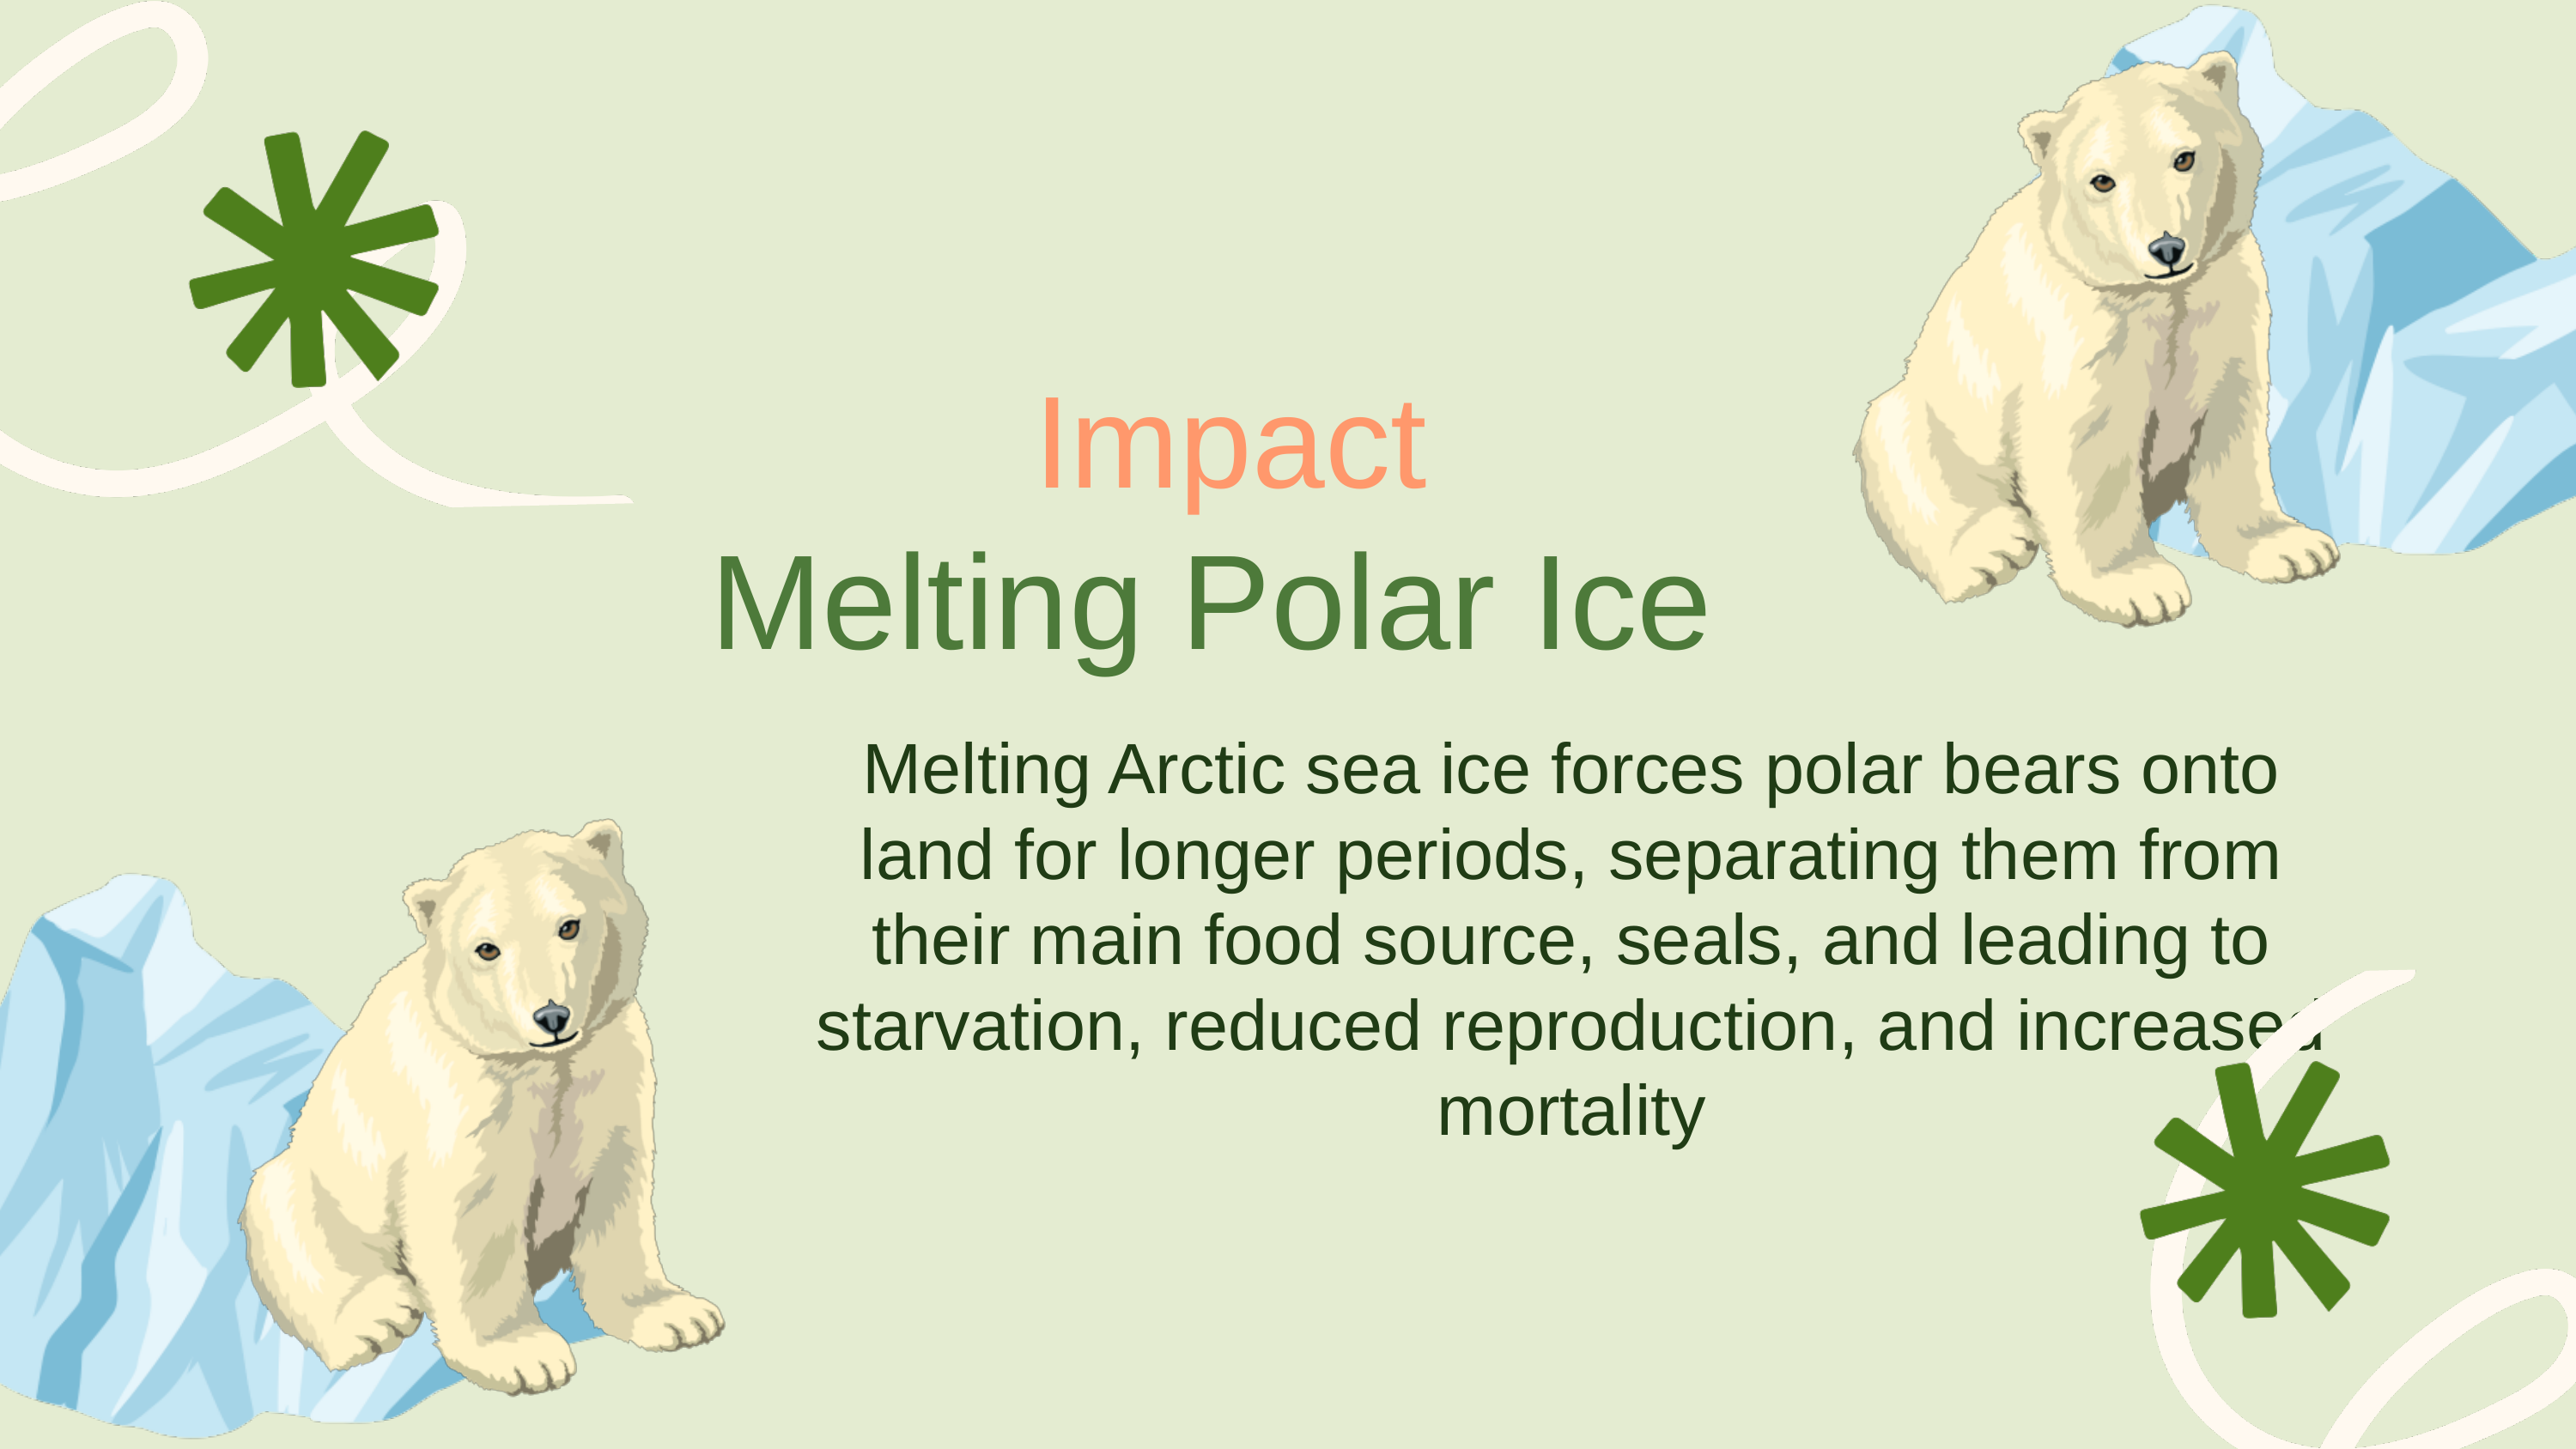

Impact
Melting Polar Ice
Melting Arctic sea ice forces polar bears onto land for longer periods, separating them from their main food source, seals, and leading to starvation, reduced reproduction, and increased mortality